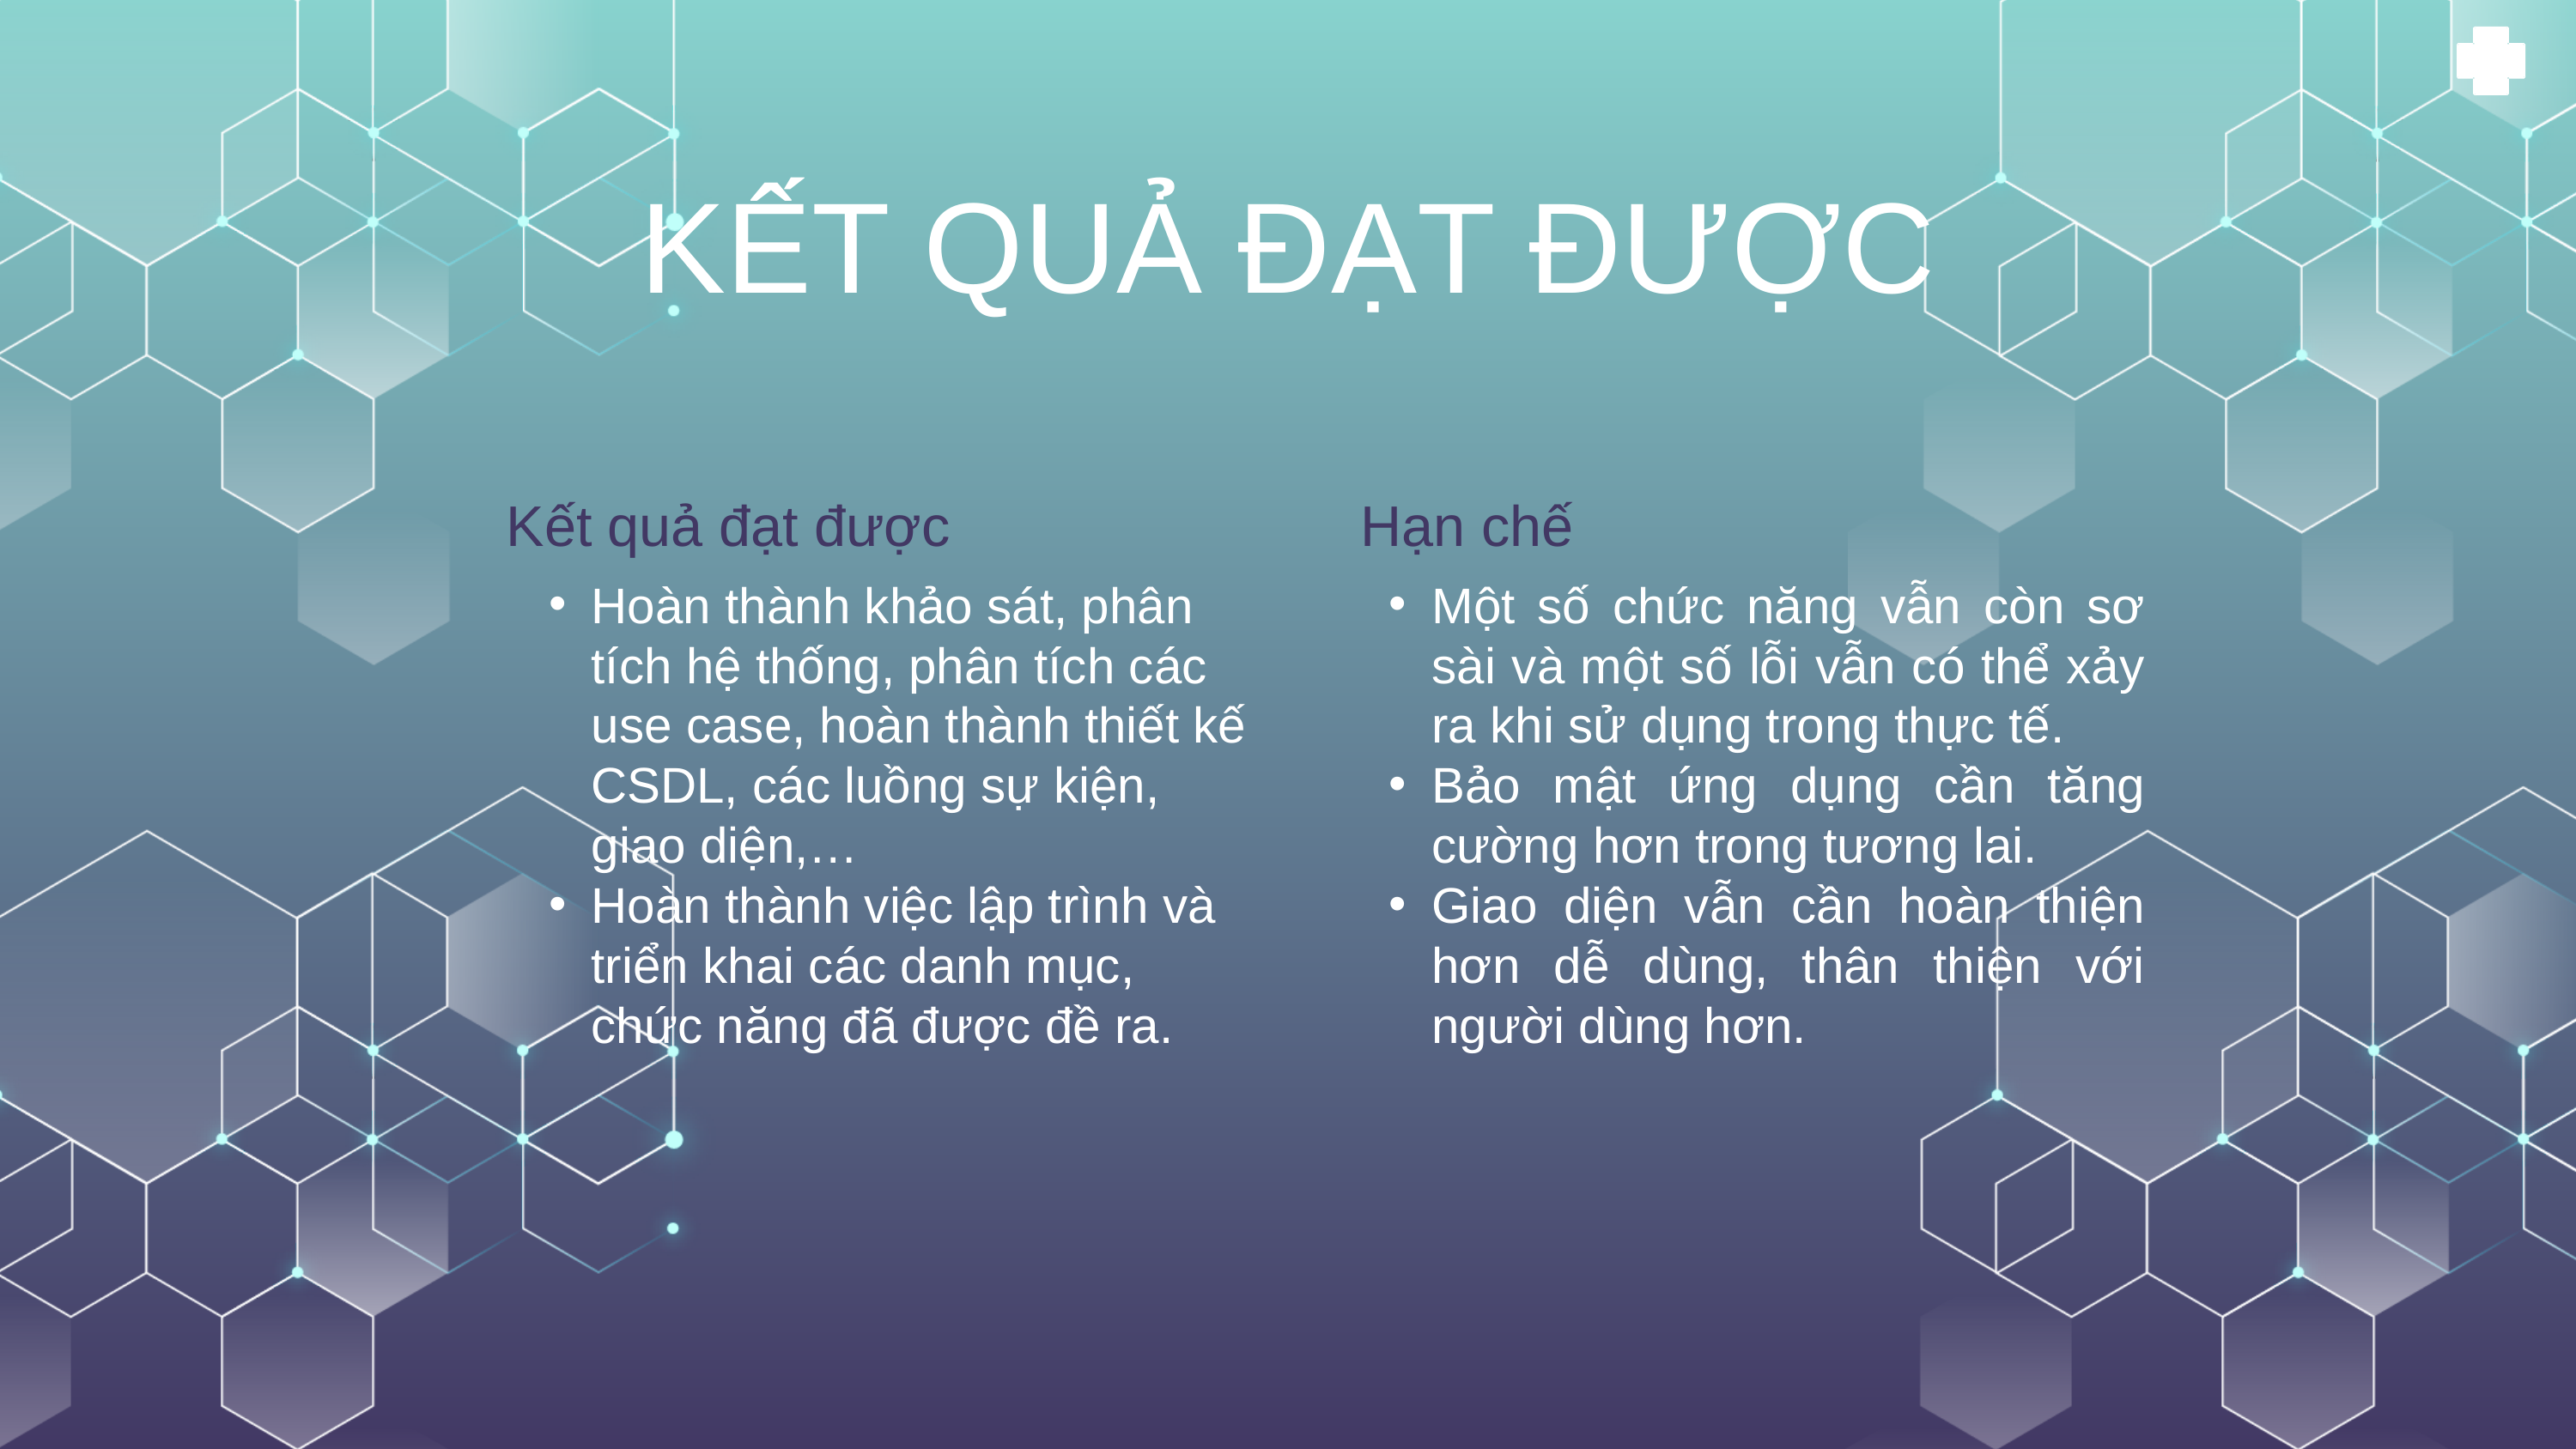

KẾT QUẢ ĐẠT ĐƯỢC
Kết quả đạt được
Hạn chế
Hoàn thành khảo sát, phân tích hệ thống, phân tích các use case, hoàn thành thiết kế CSDL, các luồng sự kiện, giao diện,…
Hoàn thành việc lập trình và triển khai các danh mục, chức năng đã được đề ra.

Một số chức năng vẫn còn sơ sài và một số lỗi vẫn có thể xảy ra khi sử dụng trong thực tế.
Bảo mật ứng dụng cần tăng cường hơn trong tương lai.
Giao diện vẫn cần hoàn thiện hơn dễ dùng, thân thiện với người dùng hơn.